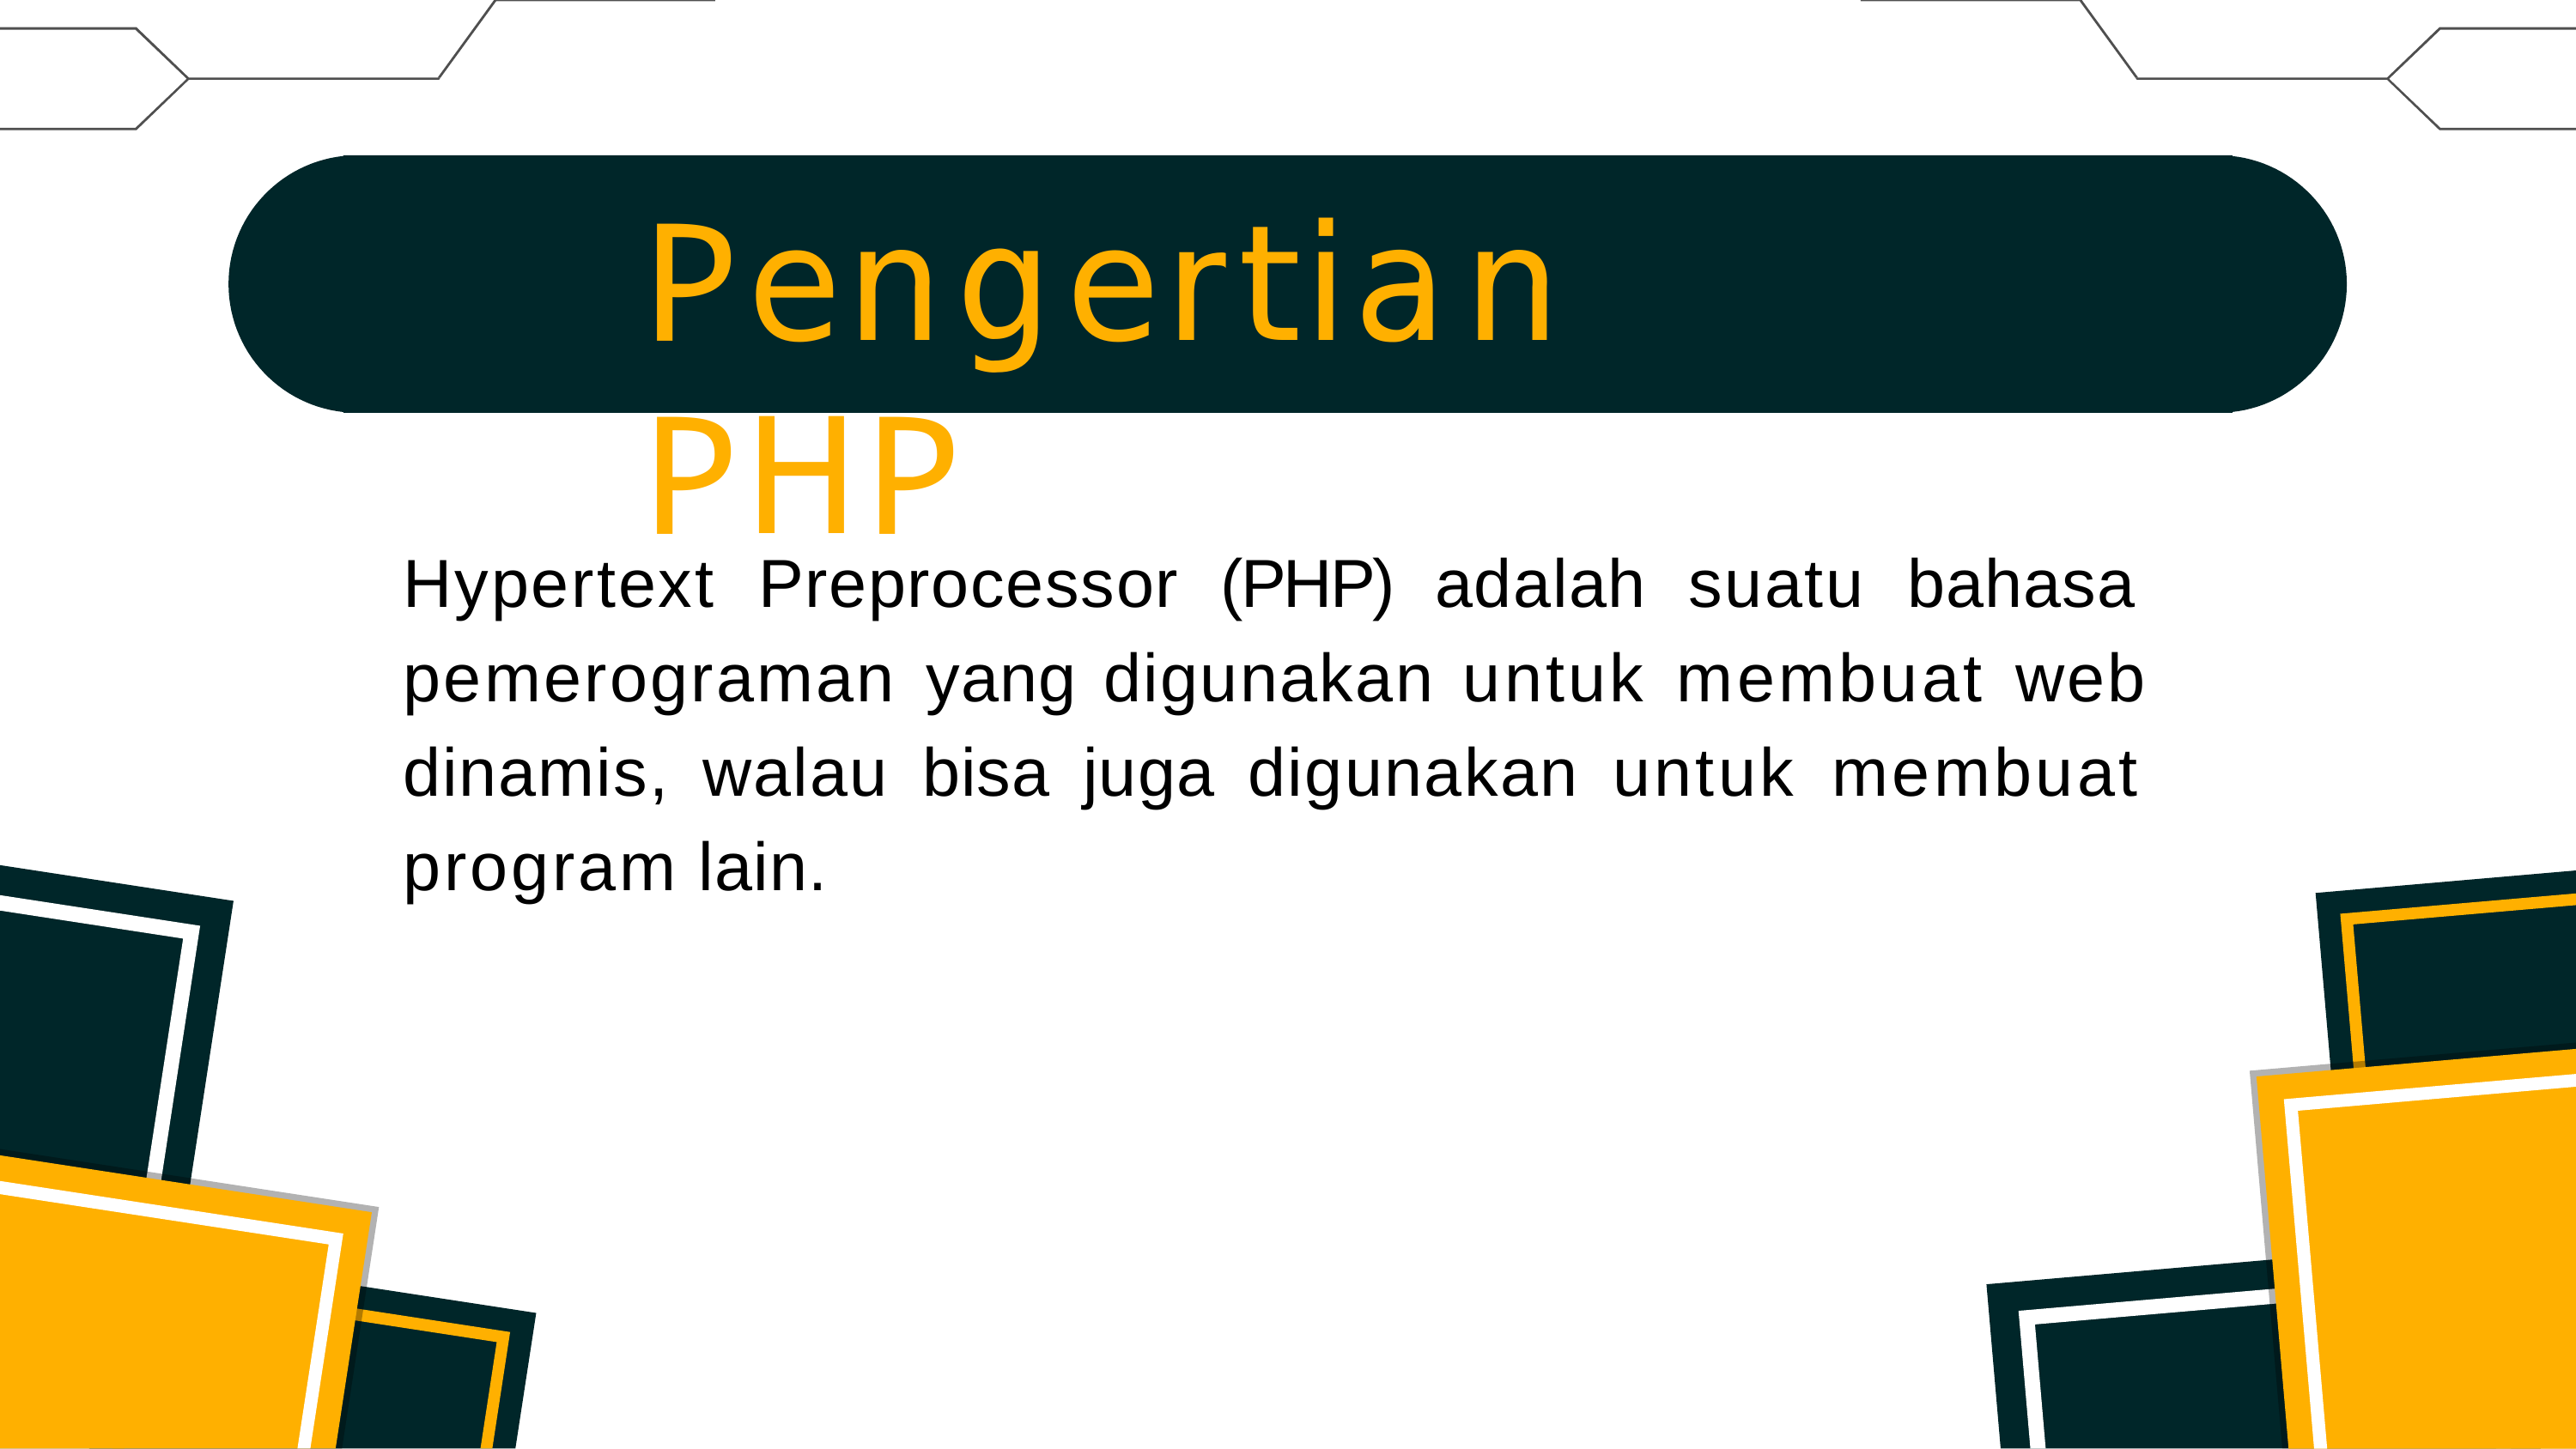

# Pengertian PHP
Hypertext Preprocessor (PHP) adalah suatu bahasa  pemerograman yang digunakan untuk membuat web  dinamis, walau bisa juga digunakan untuk membuat  program lain.